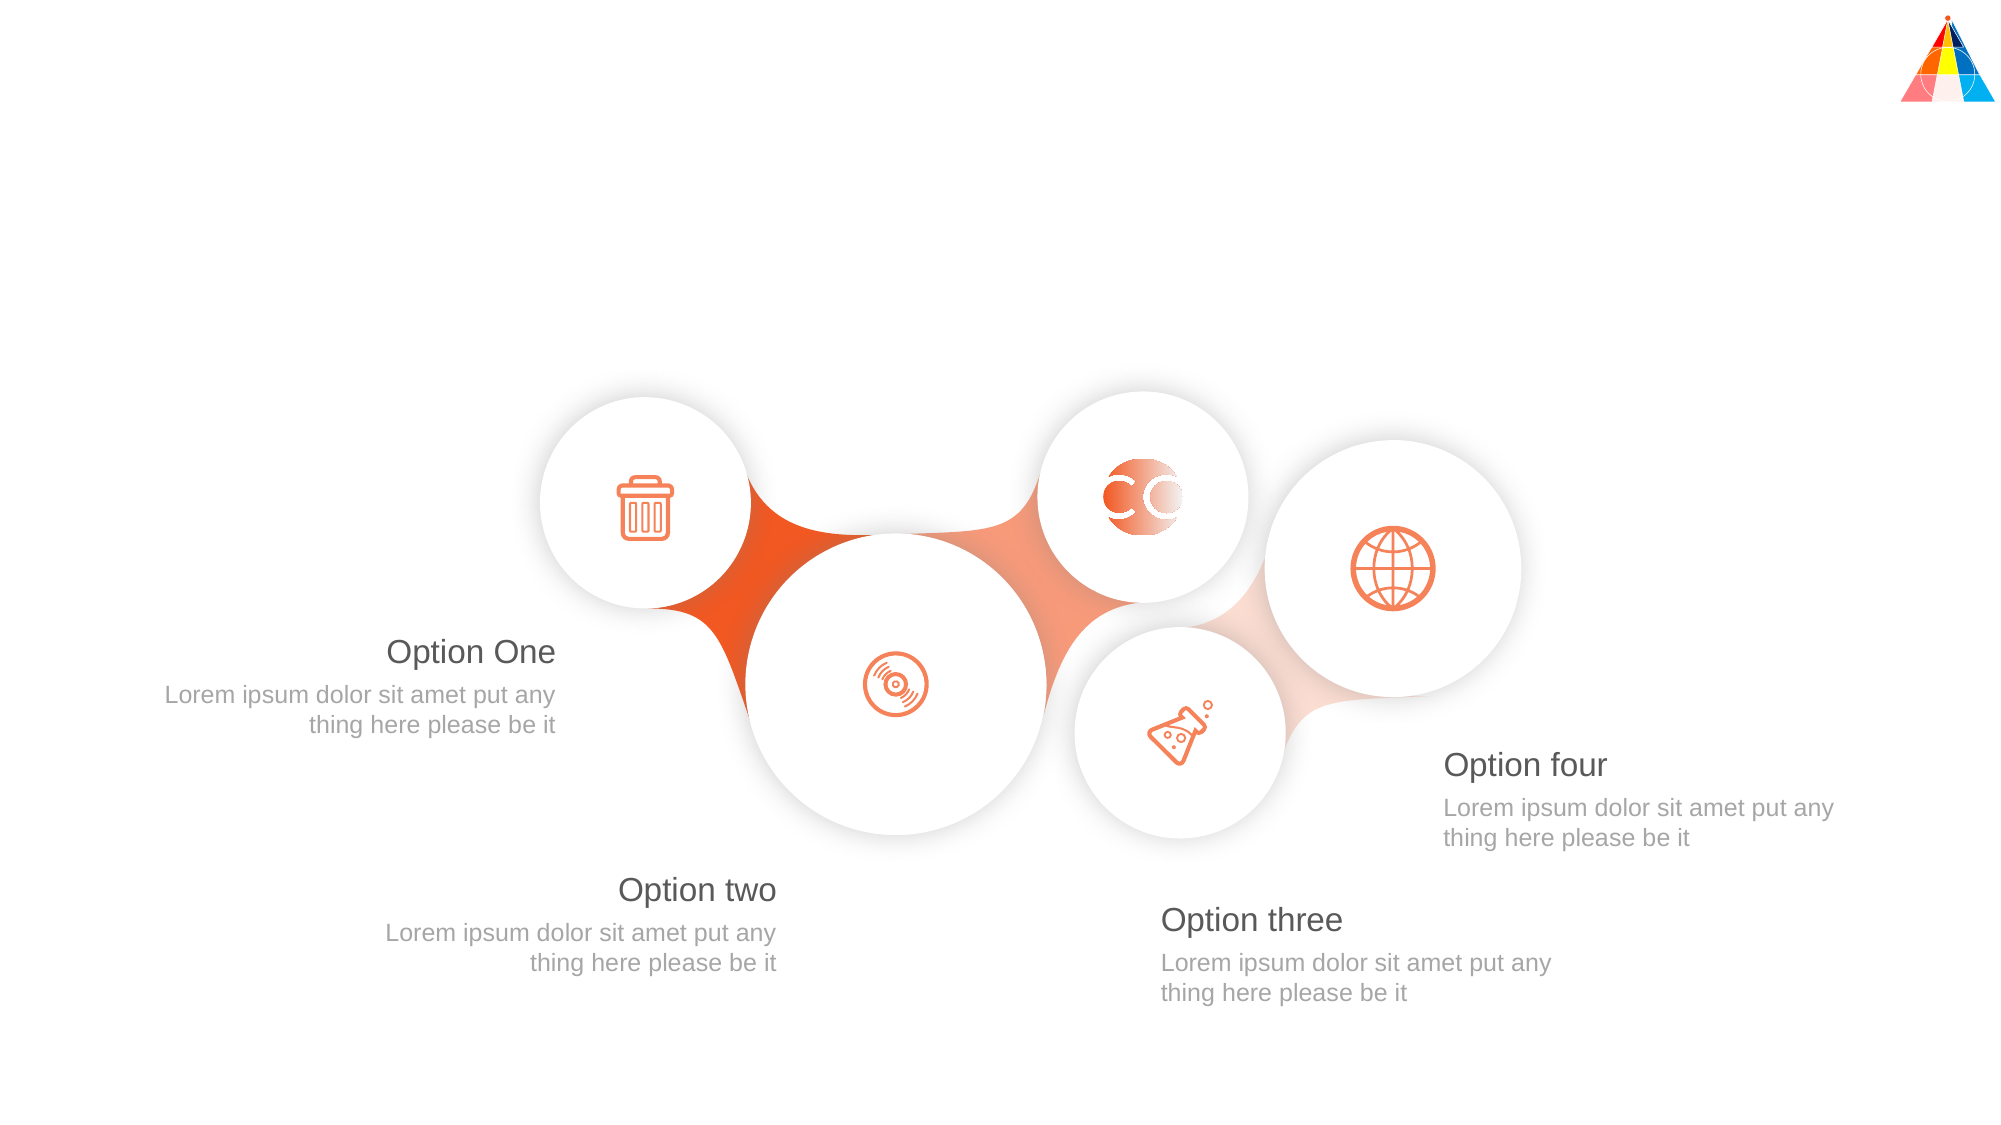

Option One
Lorem ipsum dolor sit amet put any thing here please be it
Option four
Lorem ipsum dolor sit amet put any thing here please be it
Option two
Lorem ipsum dolor sit amet put any thing here please be it
Option three
Lorem ipsum dolor sit amet put any thing here please be it